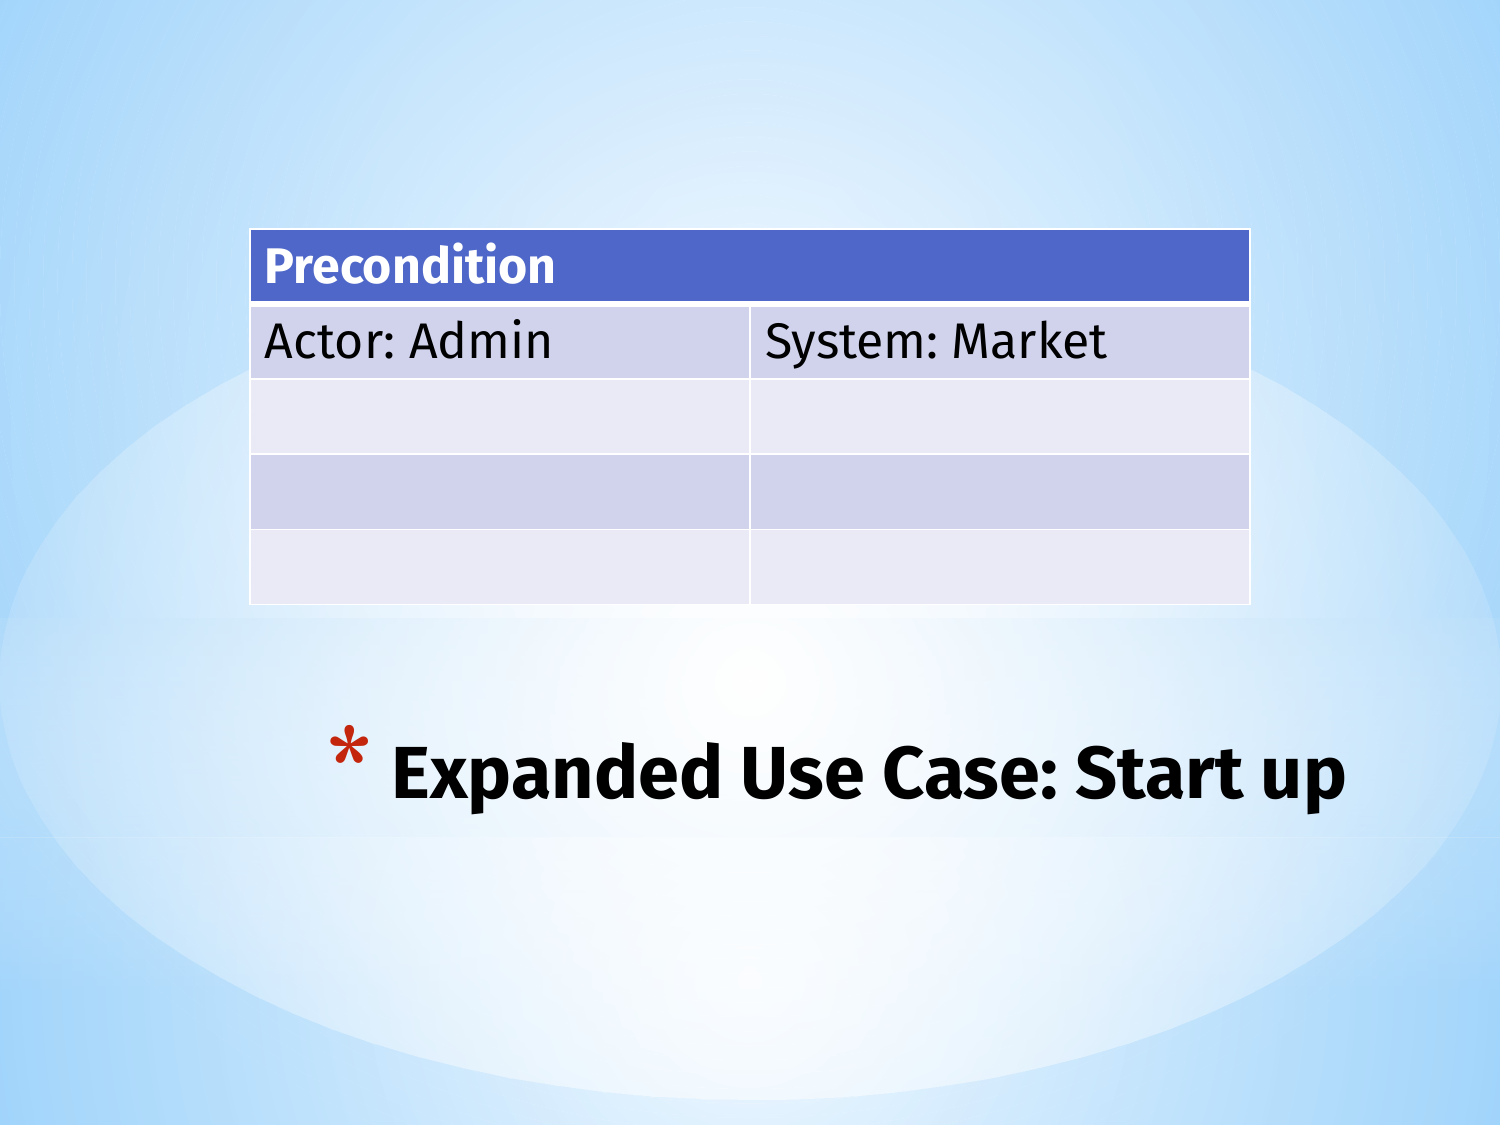

| Precondition |  |
| --- | --- |
| Actor: Admin | System: Market |
|  |  |
|  |  |
|  |  |
# Expanded Use Case: Start up